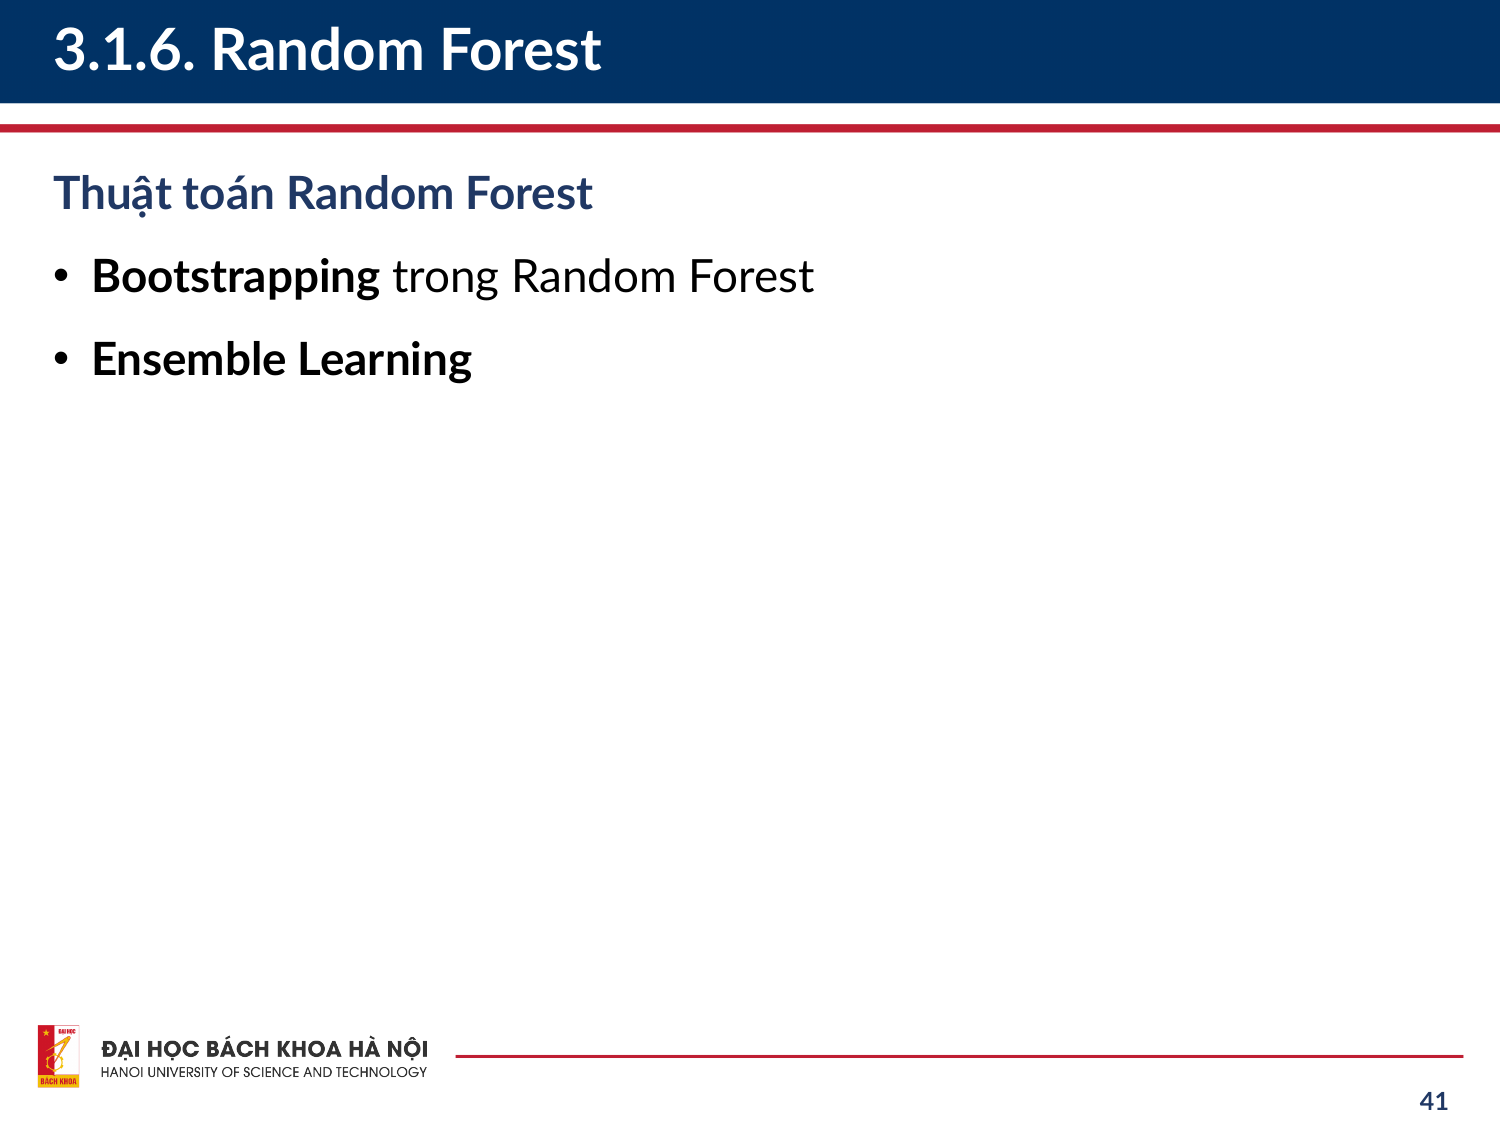

# 3.1.6. Random Forest
Thuật toán Random Forest
Bootstrapping trong Random Forest
Ensemble Learning
41